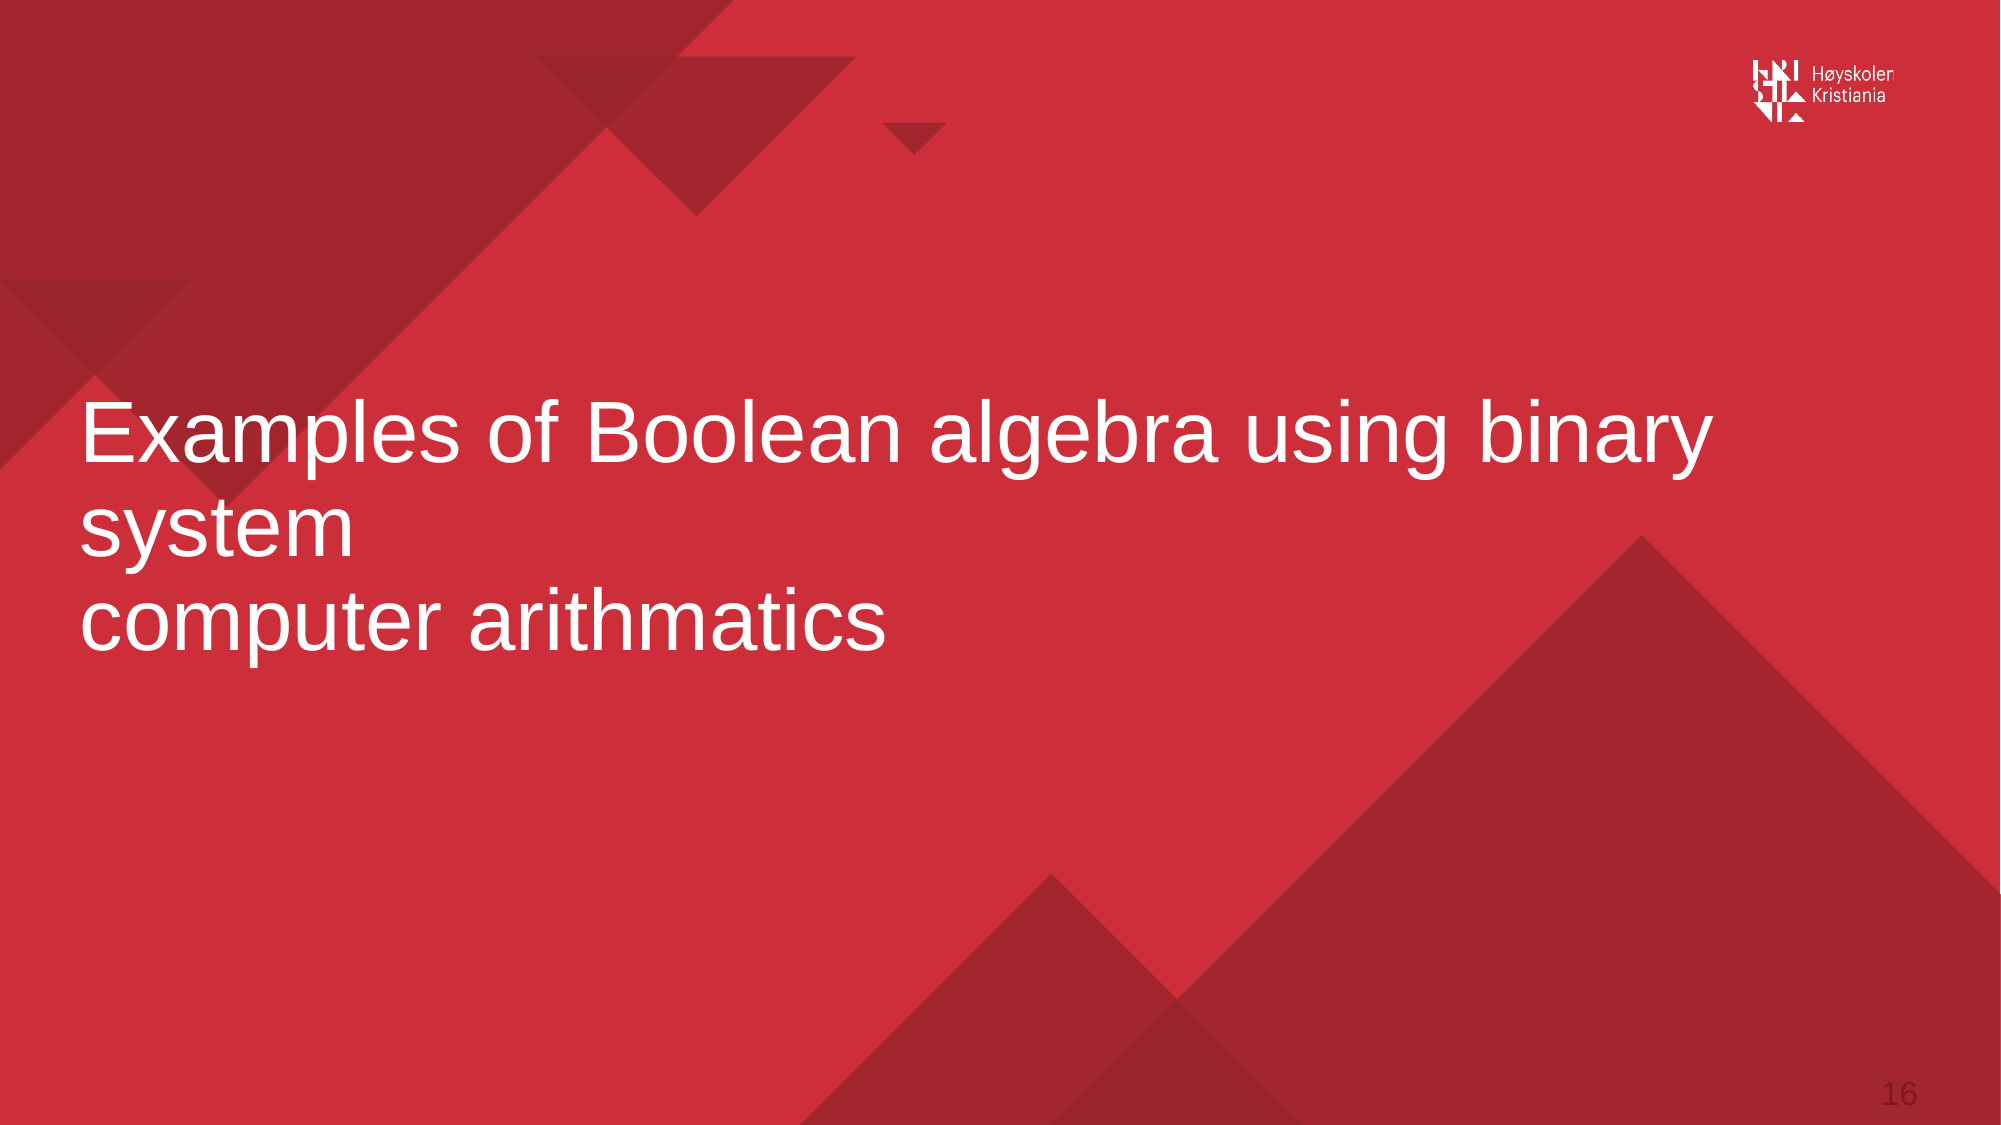

# Examples of Boolean algebra using binary system computer arithmatics